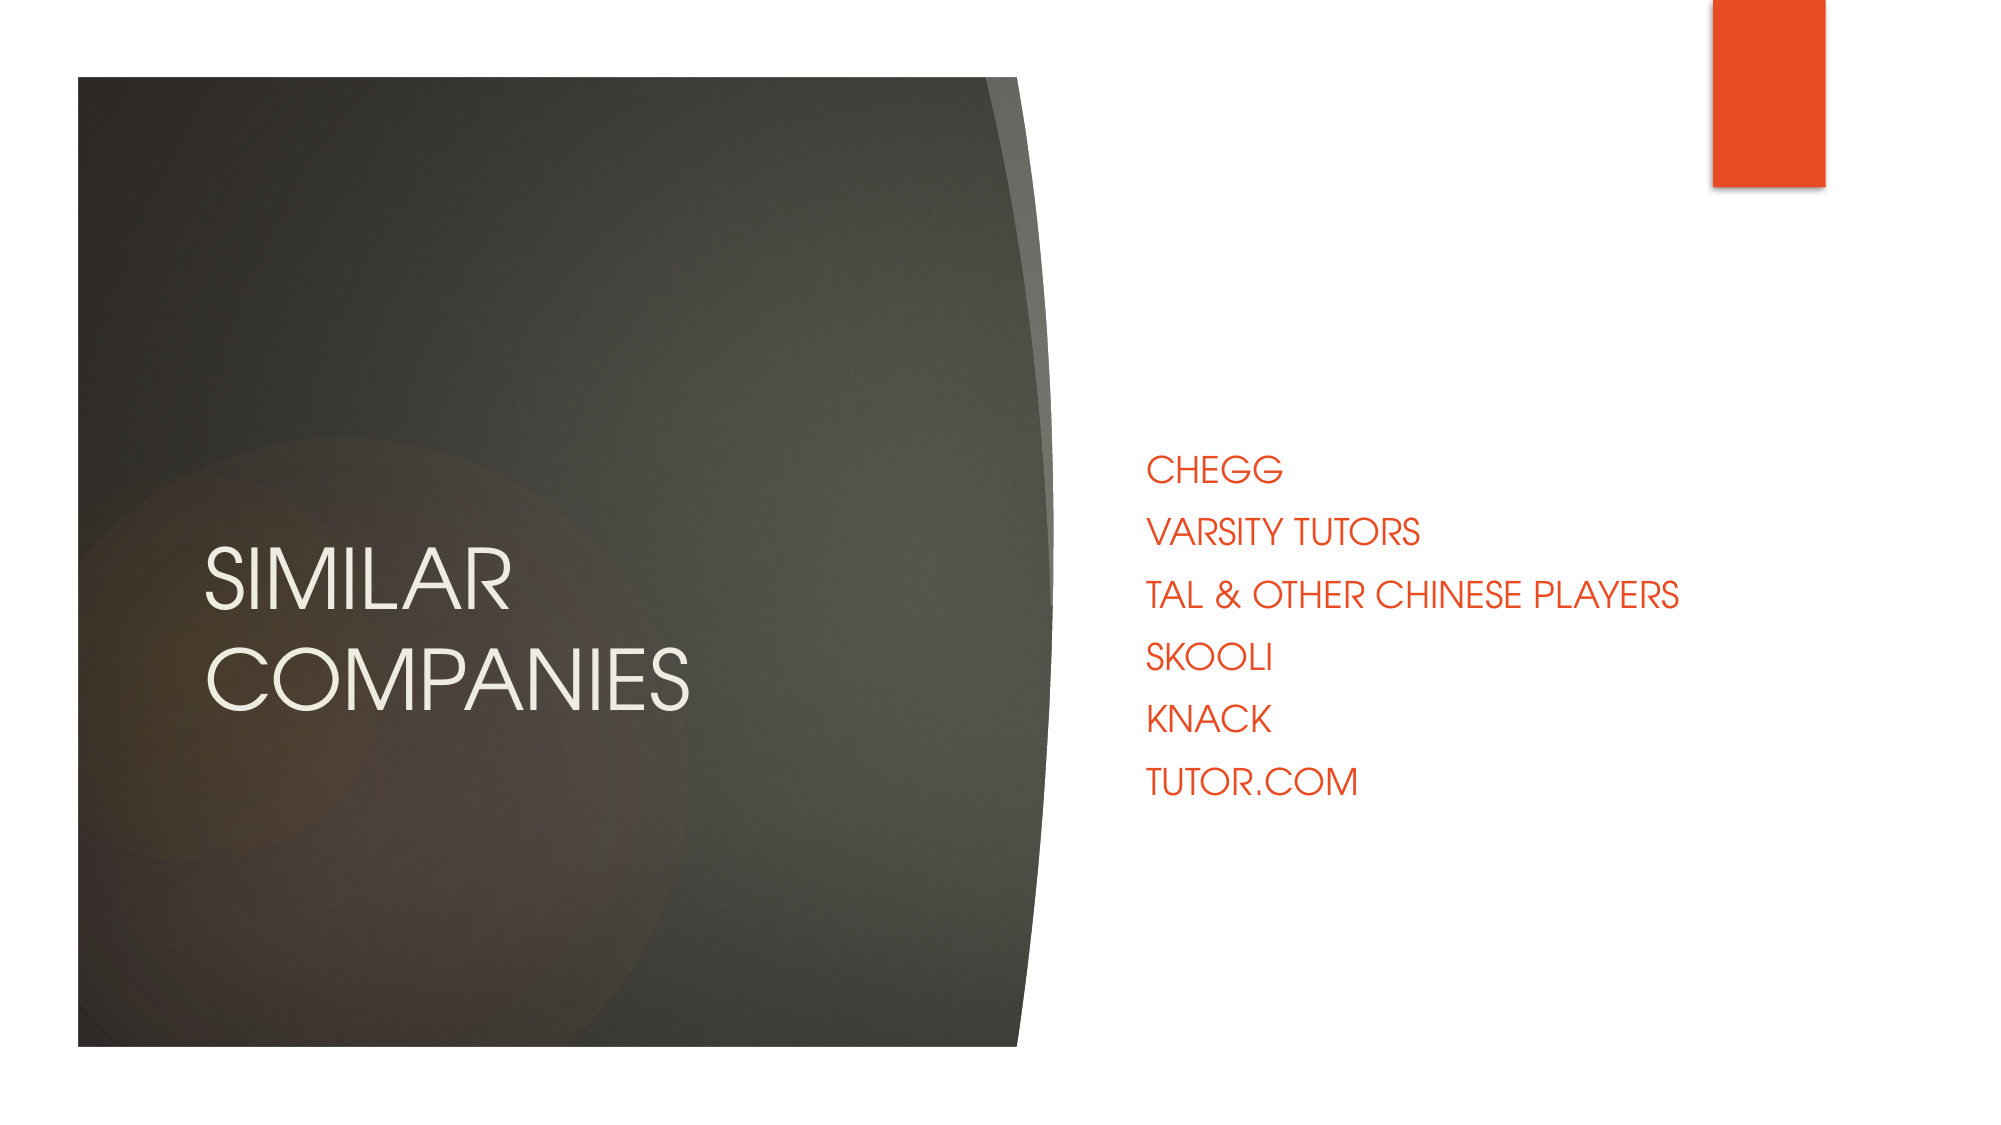

# SIMILAR COMPANIES
Chegg
Varsity tutors
Tal & other Chinese players
Skooli
knack
Tutor.com